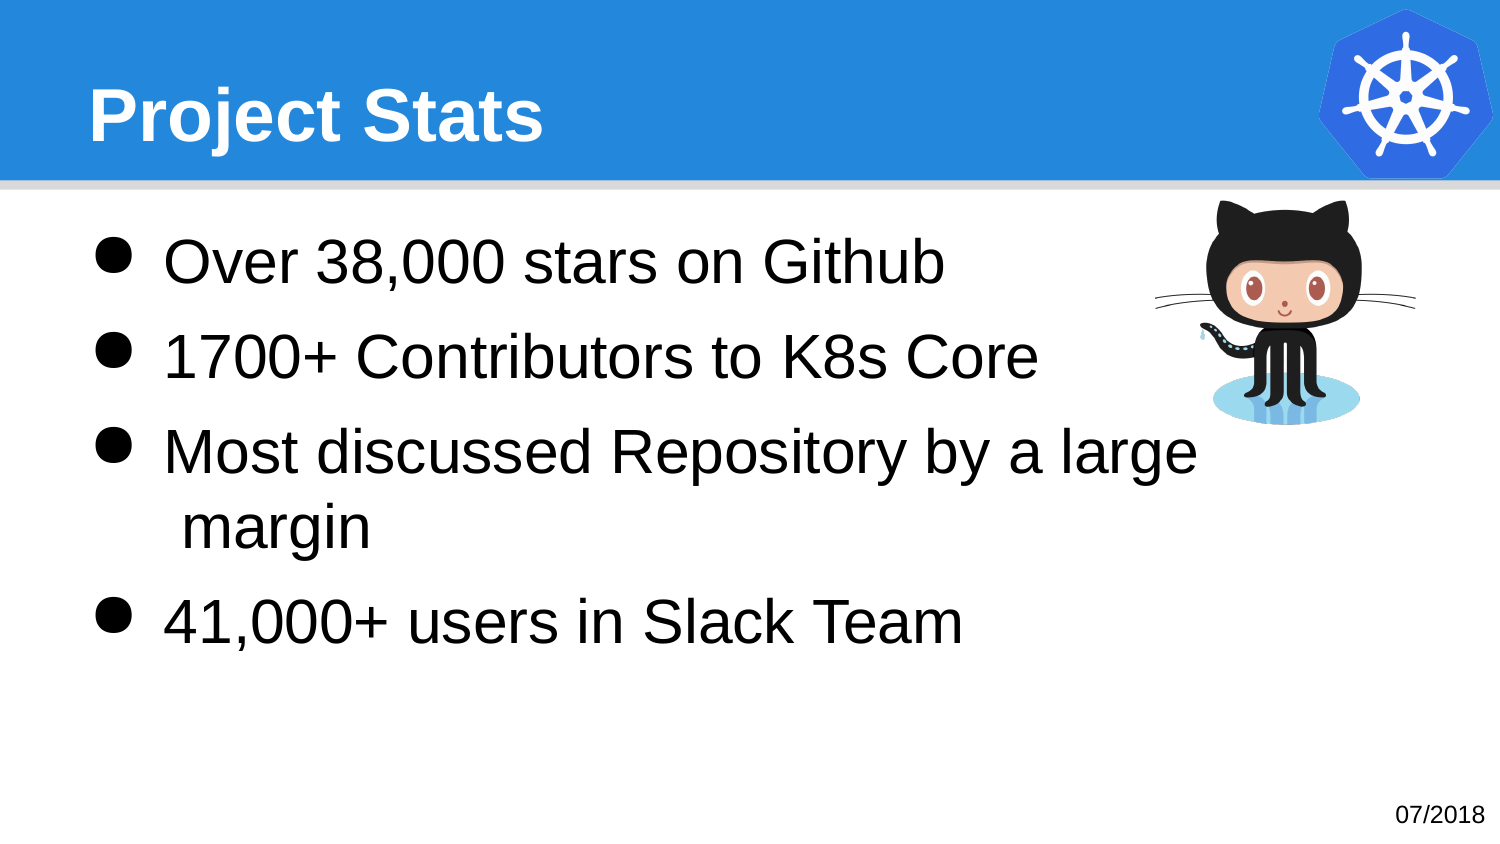

# Project Stats

Over 38,000 stars on Github
1700+ Contributors to K8s Core
Most discussed Repository by a large  margin
41,000+ users in Slack Team
07/2018